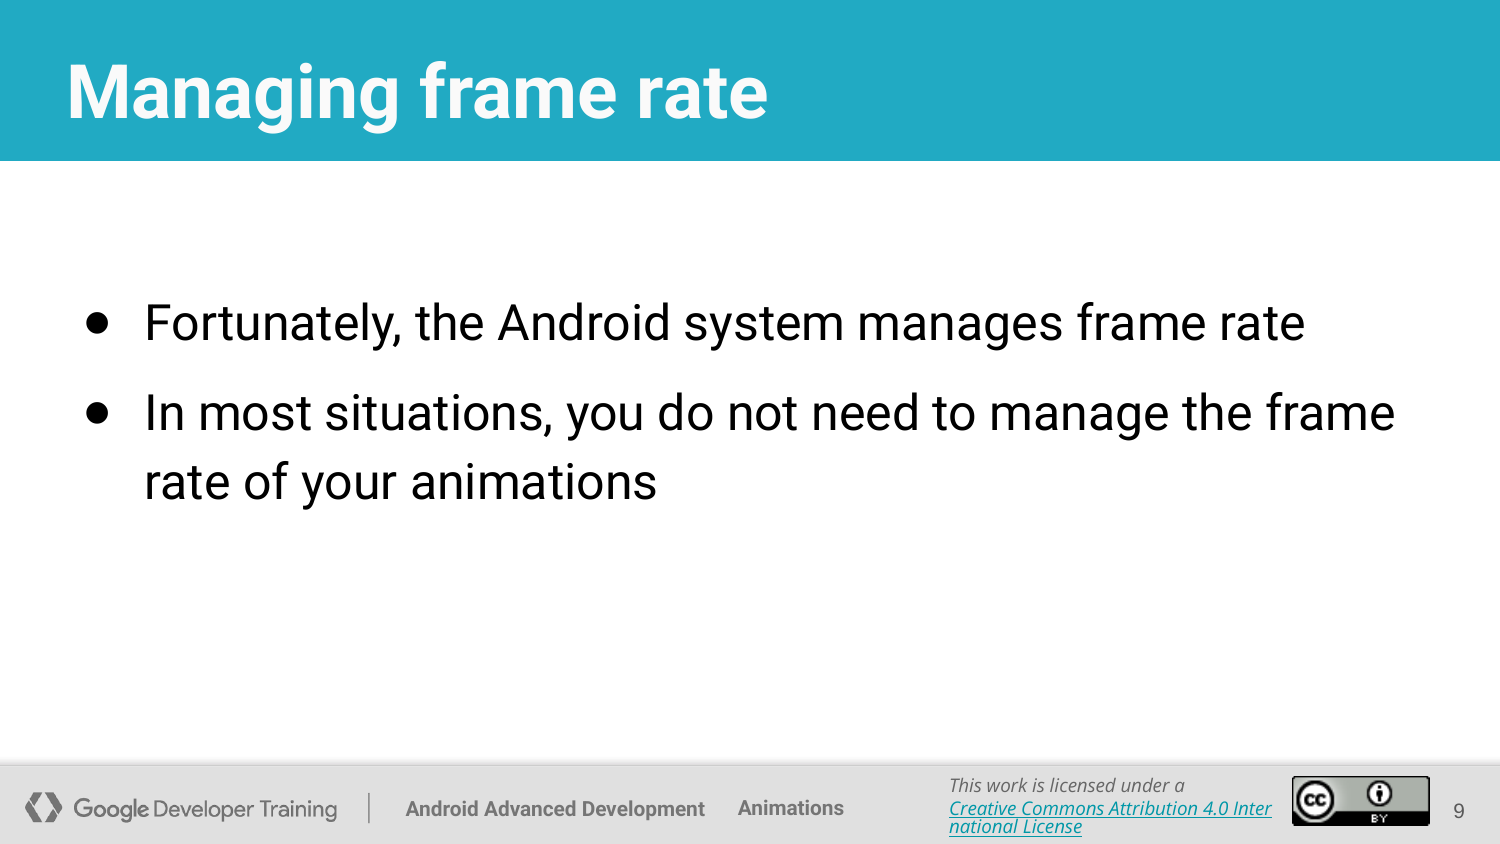

# Managing frame rate

Fortunately, the Android system manages frame rate
In most situations, you do not need to manage the frame rate of your animations
9